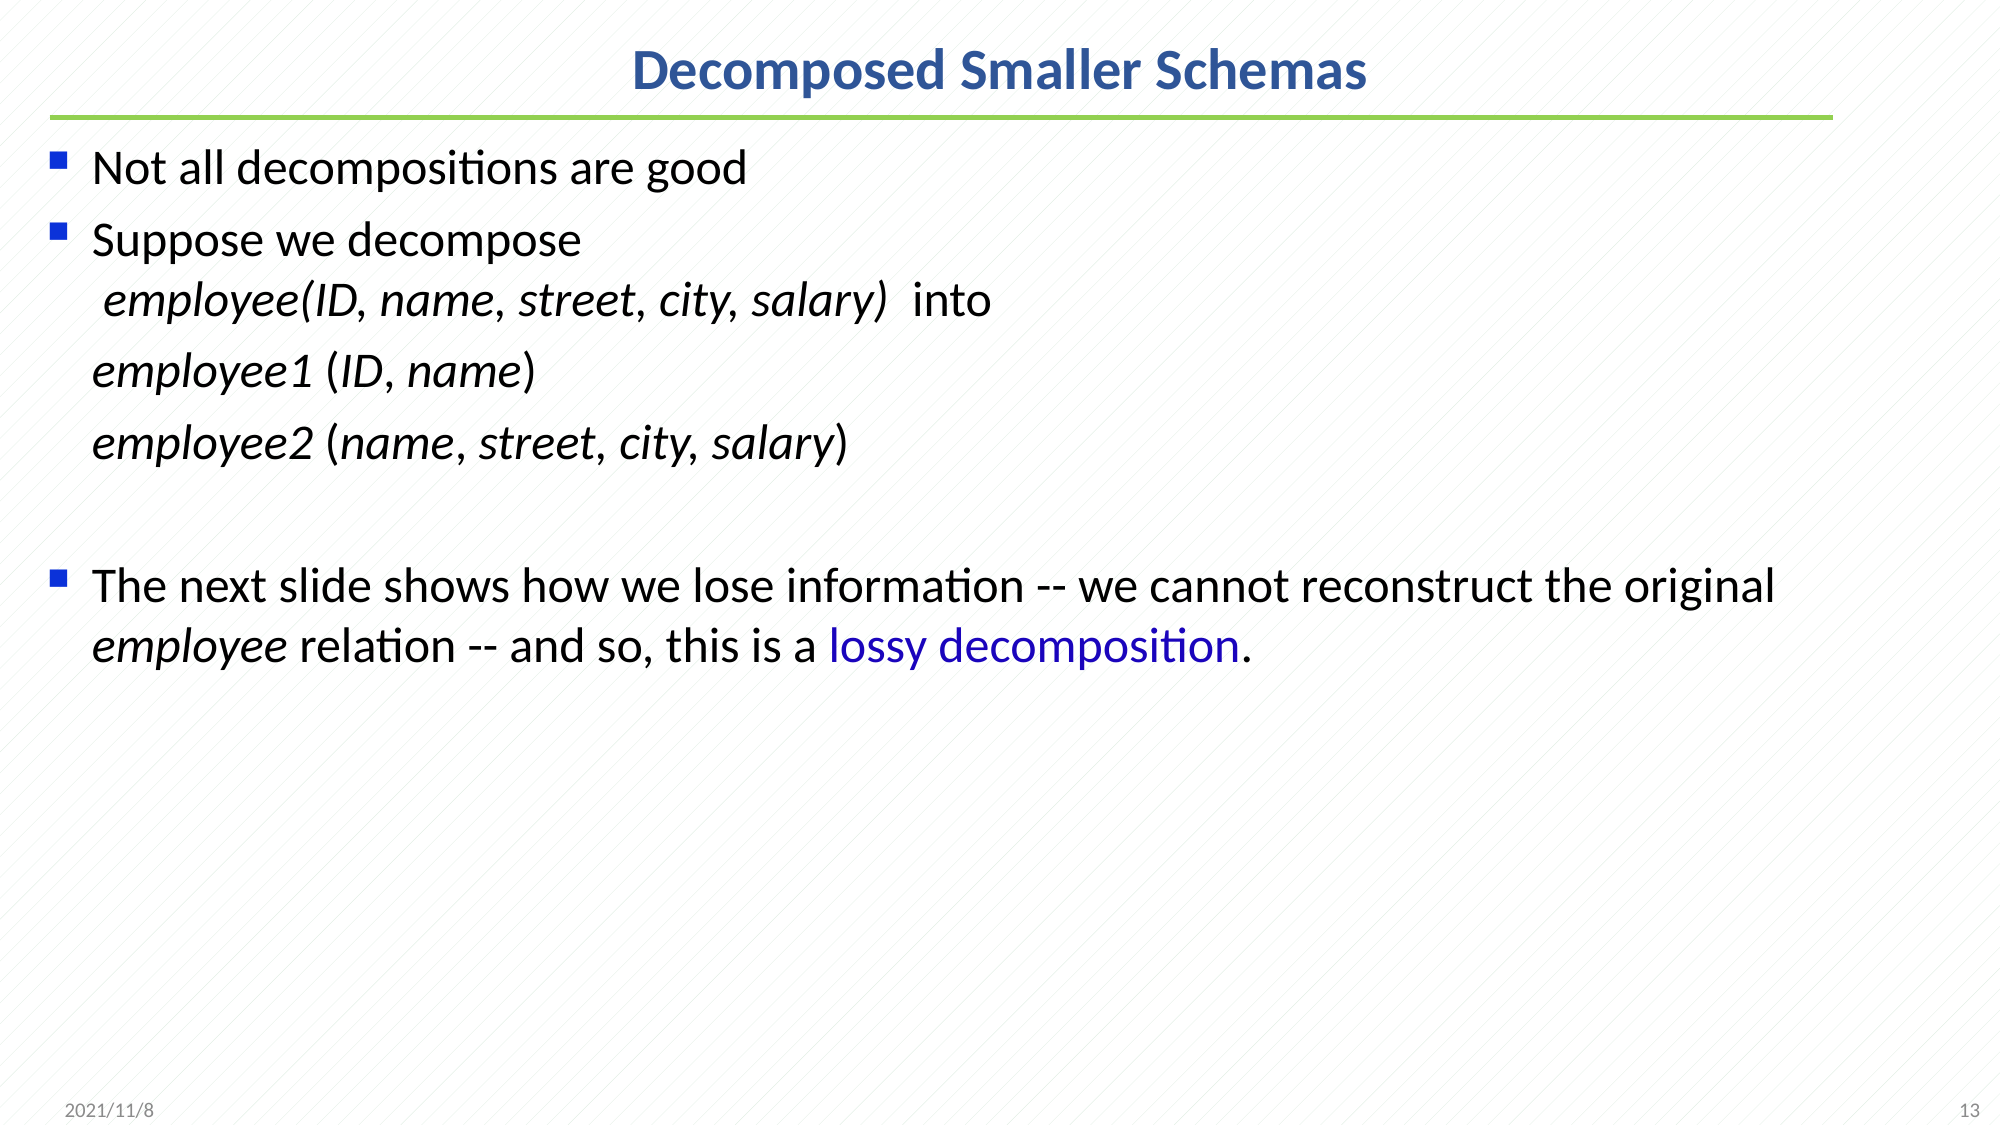

# Decomposed Smaller Schemas
Not all decompositions are good
Suppose we decompose
 employee(ID, name, street, city, salary)  into
	employee1 (ID, name)
	employee2 (name, street, city, salary)

The next slide shows how we lose information -- we cannot reconstruct the original employee relation -- and so, this is a lossy decomposition.

13
2021/11/8